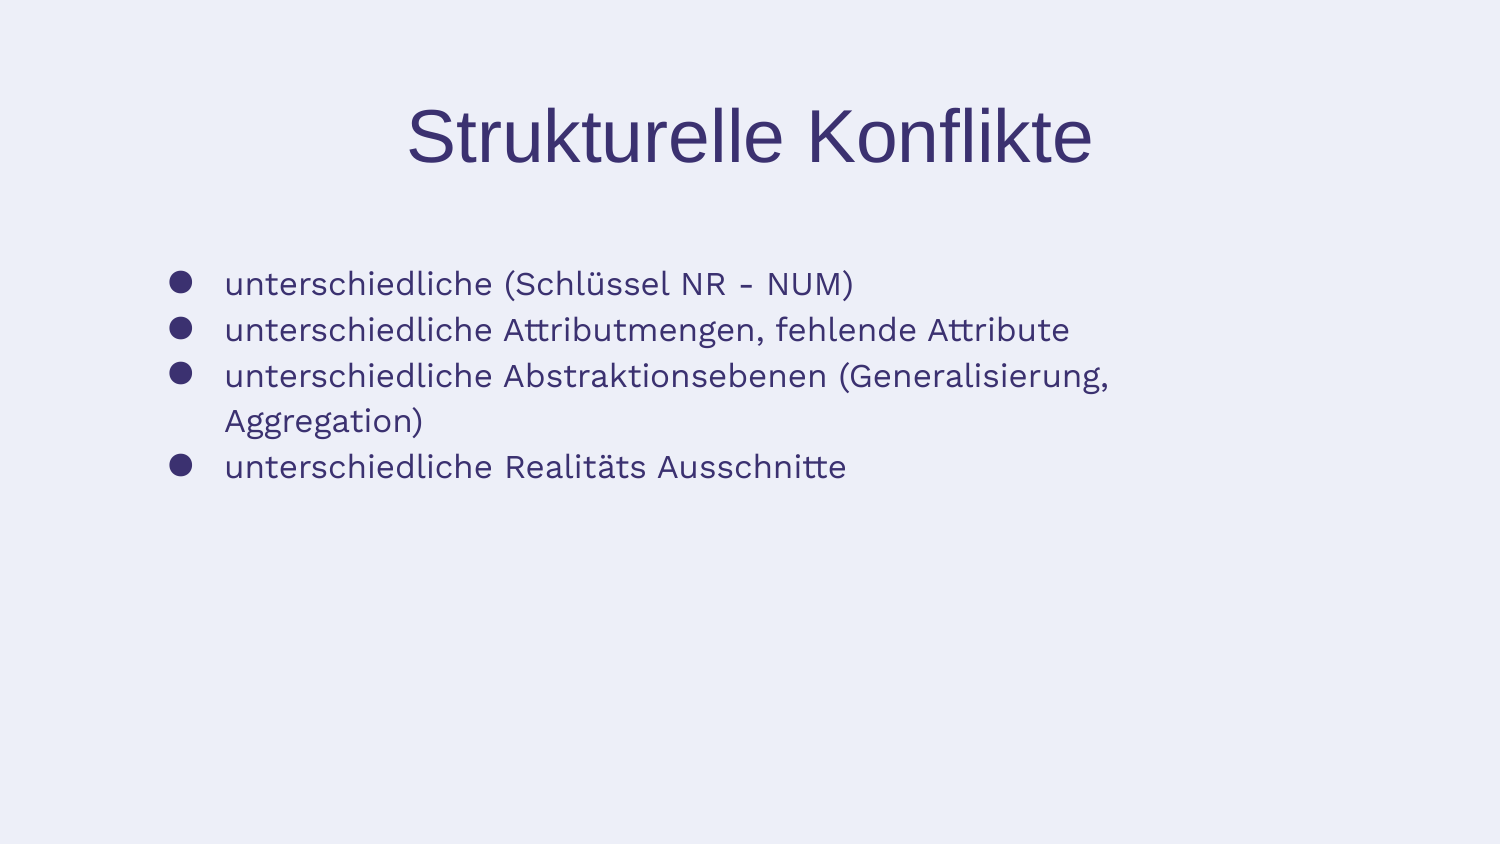

# Strukturelle Konflikte

unterschiedliche (Schlüssel NR - NUM)
unterschiedliche Attributmengen, fehlende Attribute
unterschiedliche Abstraktionsebenen (Generalisierung, Aggregation)
unterschiedliche Realitäts Ausschnitte